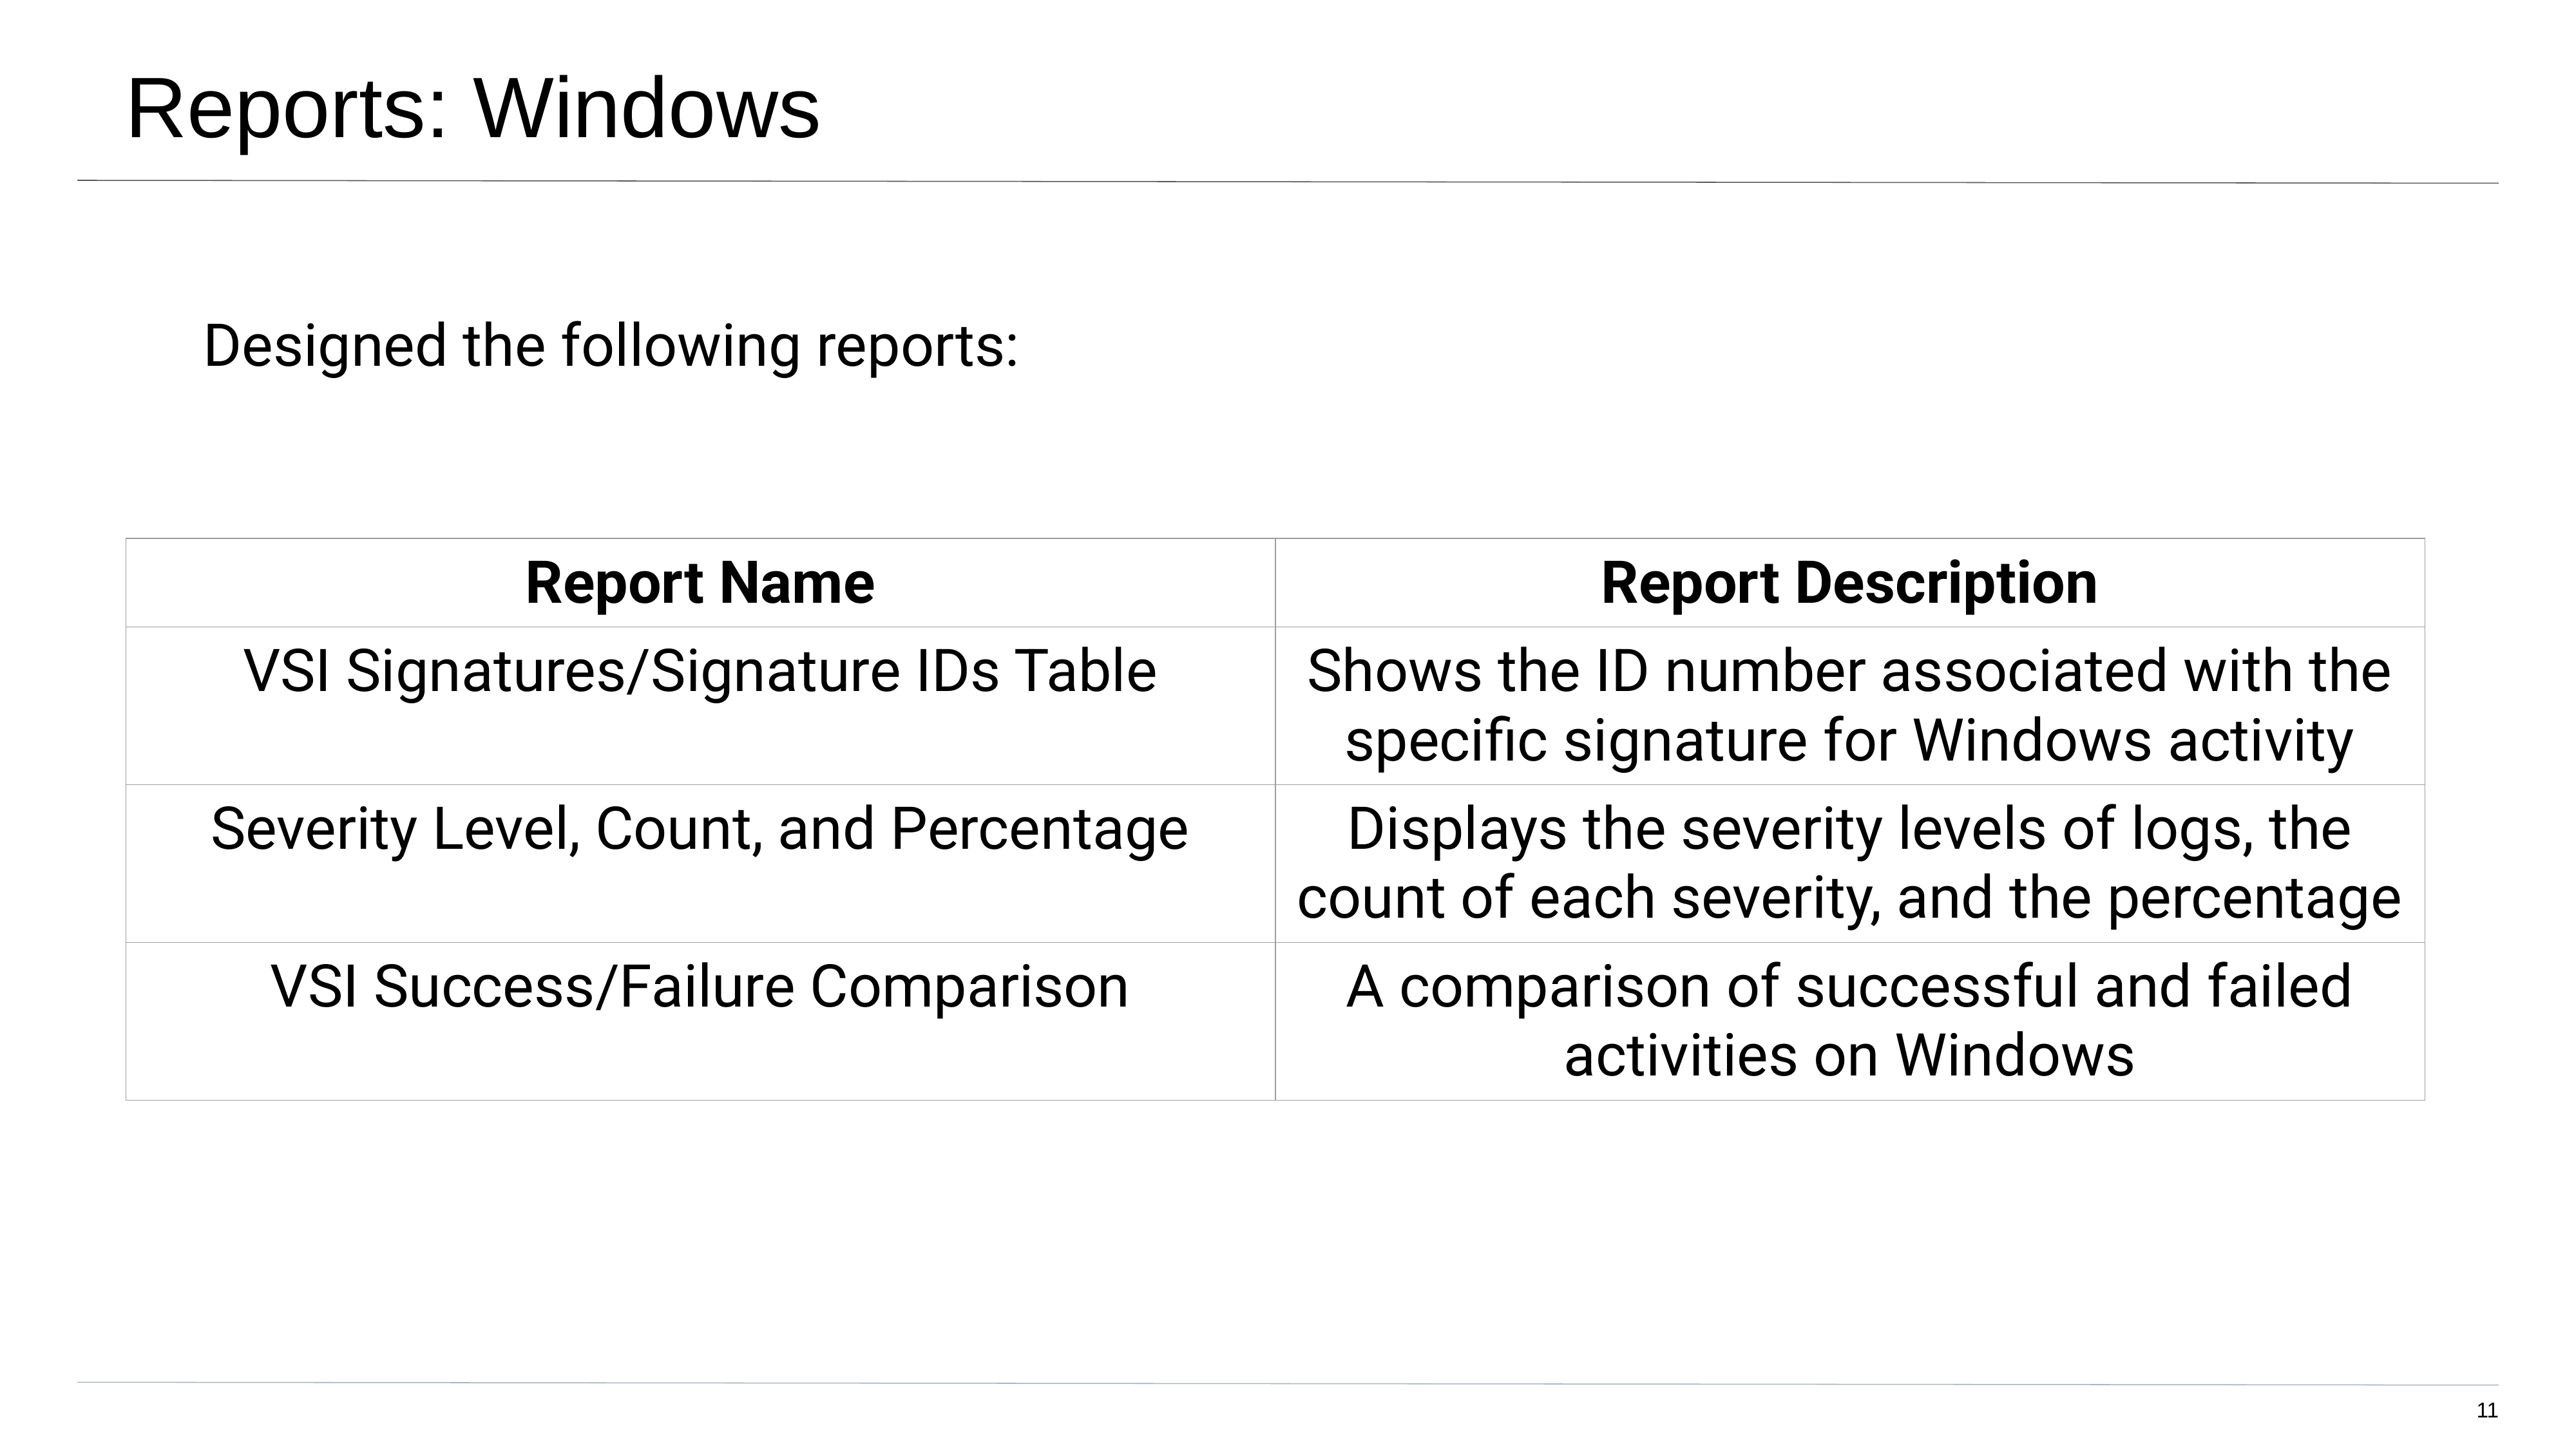

# Reports: Windows
Designed the following reports:

| Report Name | Report Description |
| --- | --- |
| VSI Signatures/Signature IDs Table | Shows the ID number associated with the specific signature for Windows activity |
| Severity Level, Count, and Percentage | Displays the severity levels of logs, the count of each severity, and the percentage |
| VSI Success/Failure Comparison | A comparison of successful and failed activities on Windows |
11